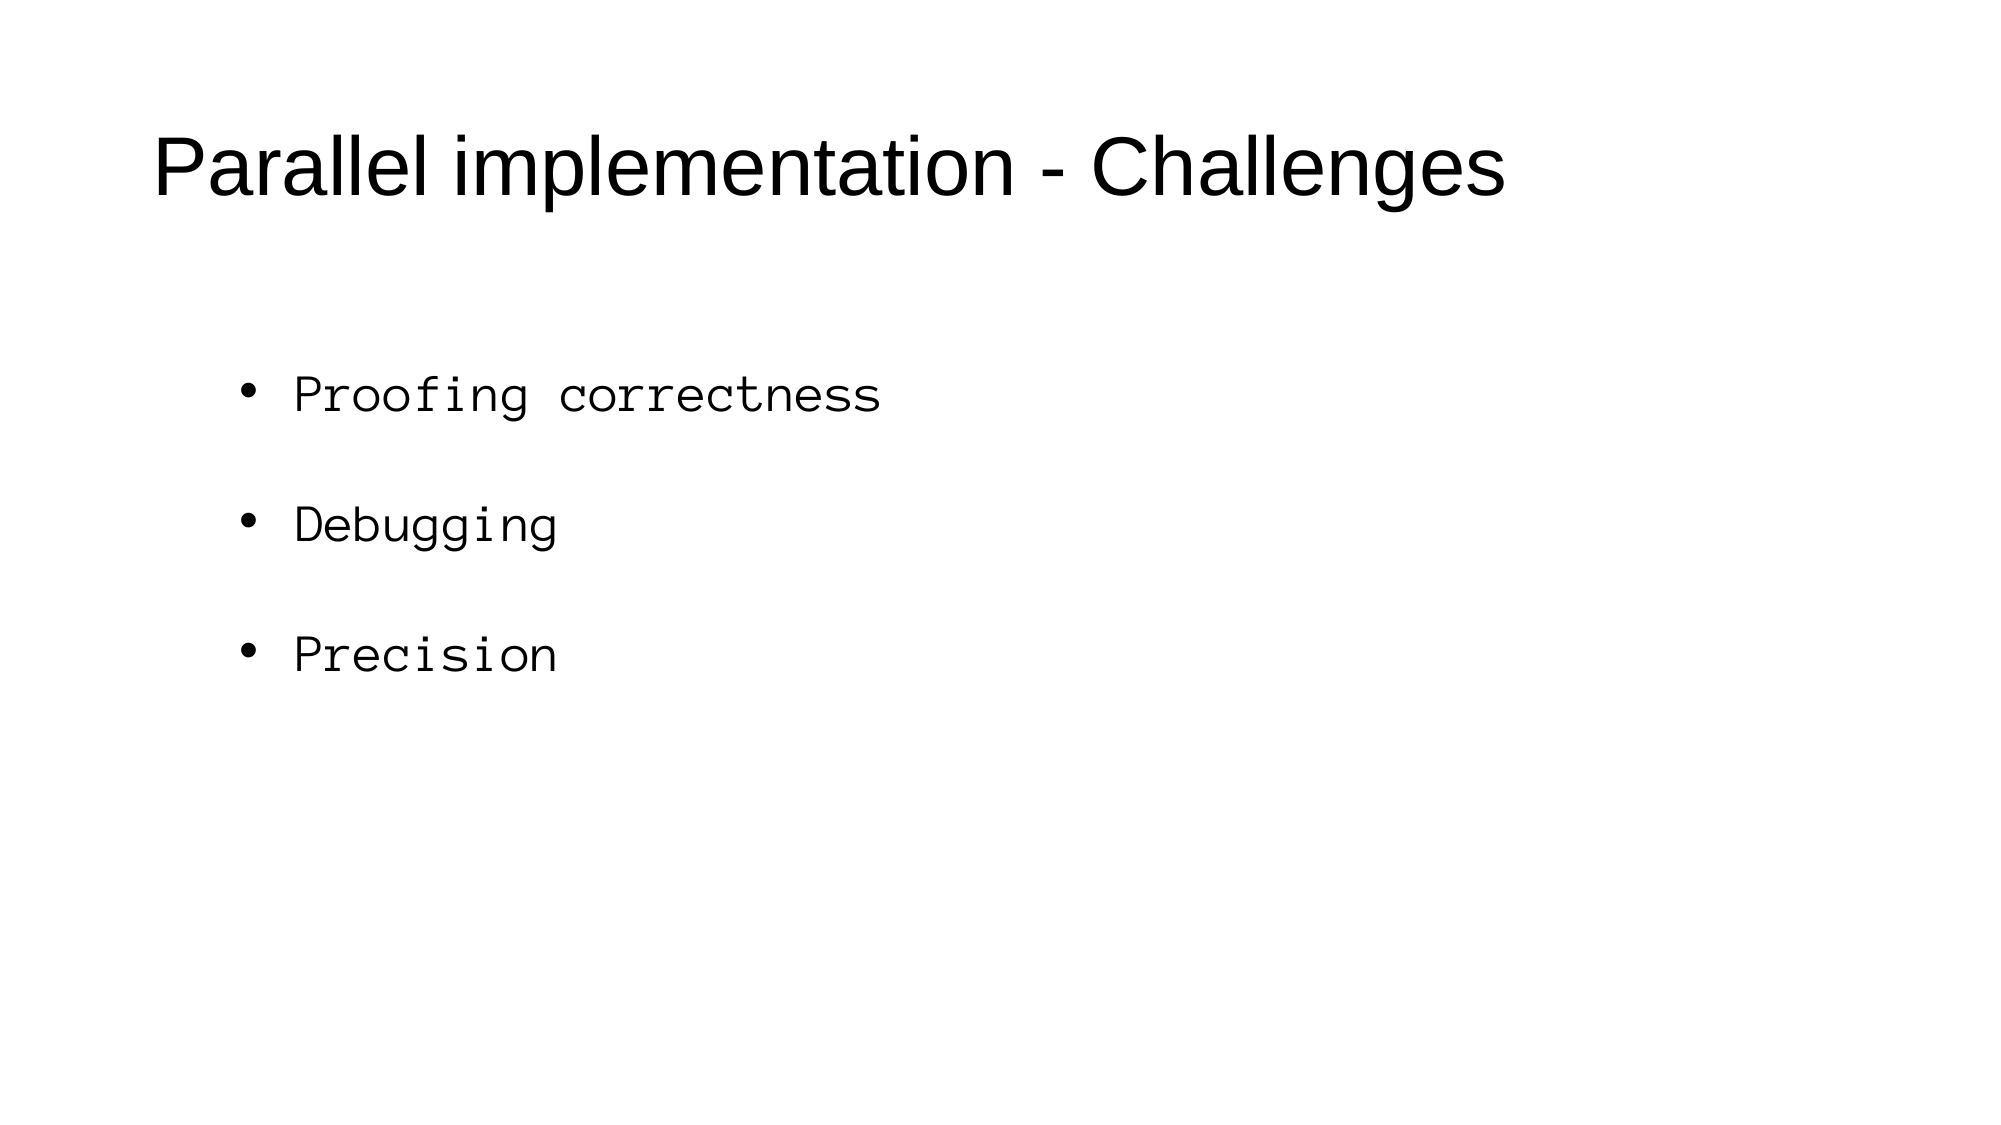

# Parallel implementation - Challenges
Proofing correctness

Debugging

Precision